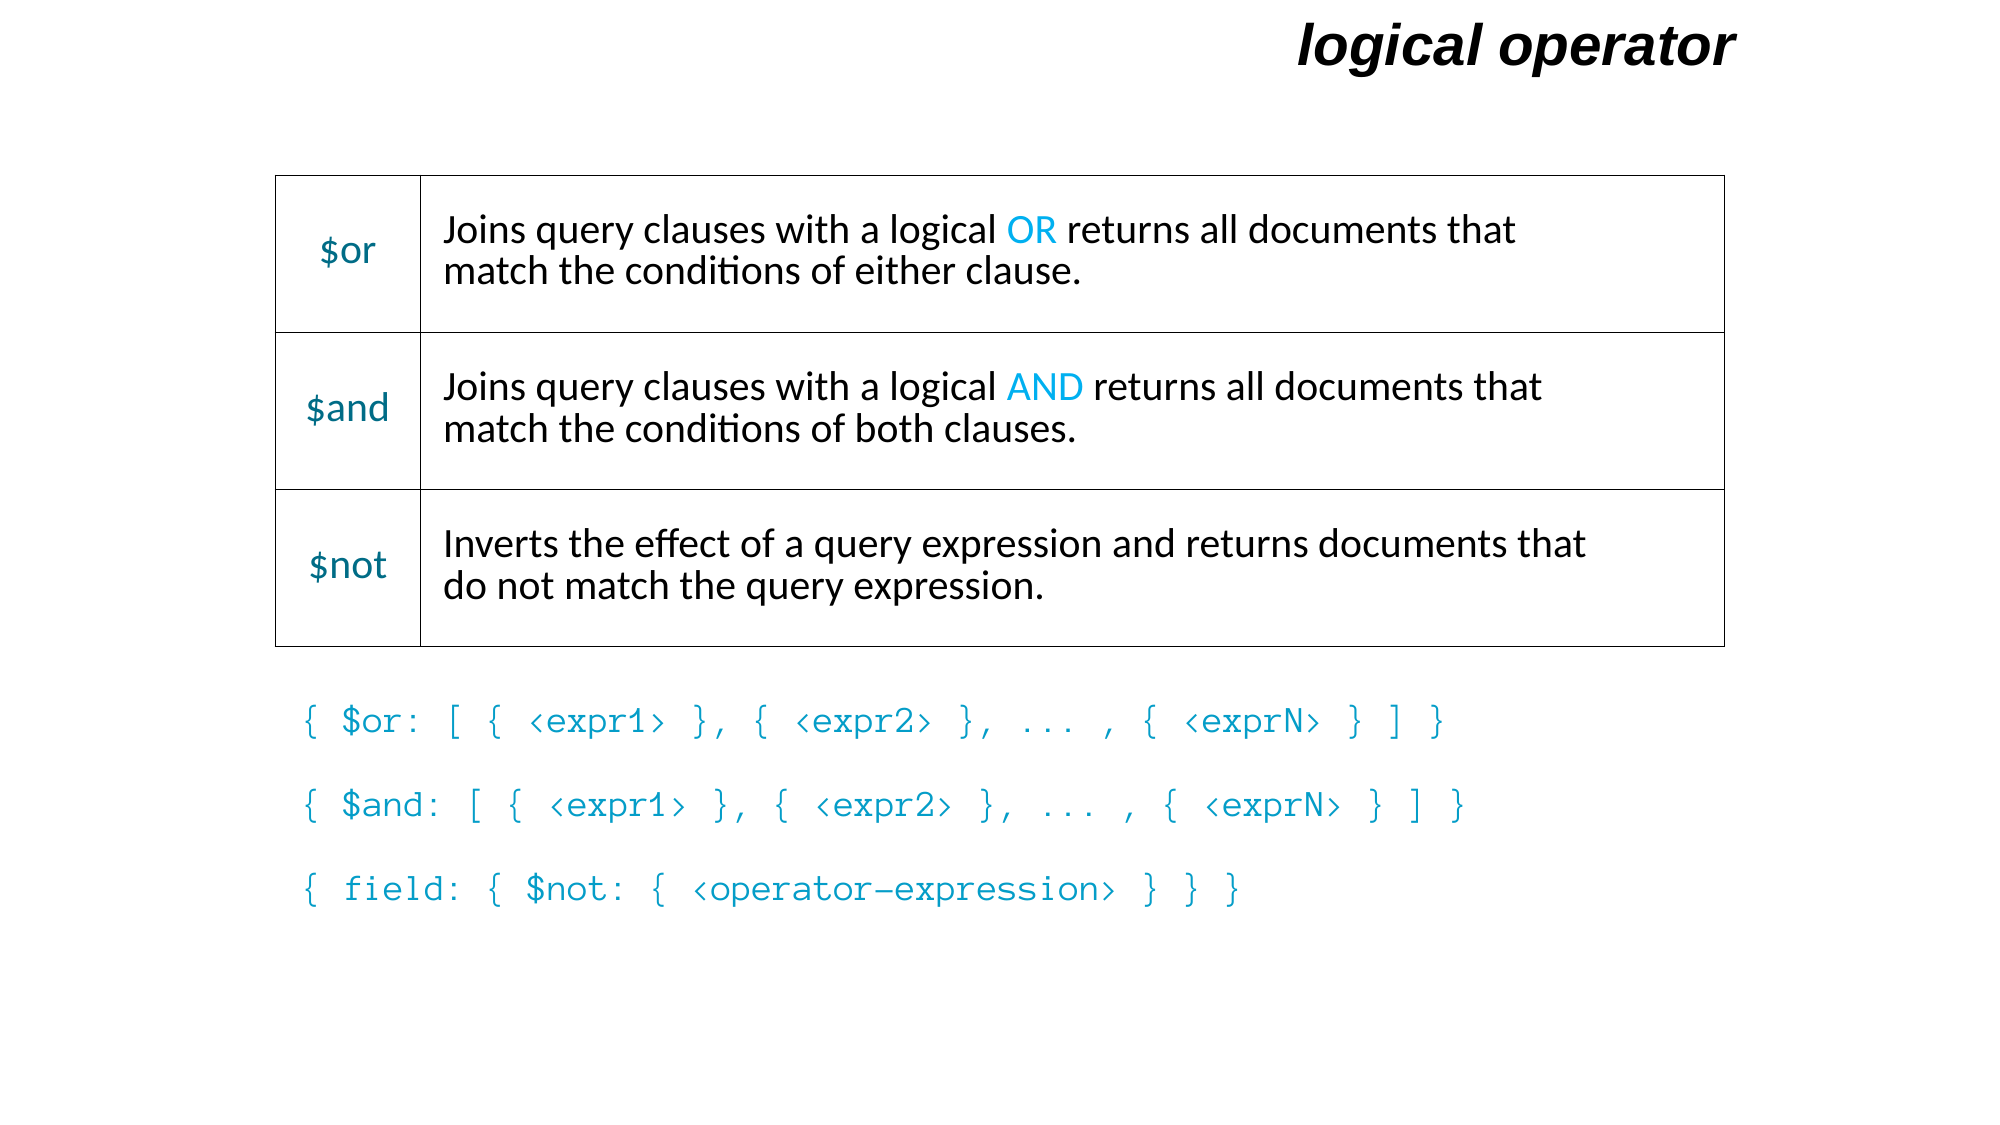

logical operator
| $or | Joins query clauses with a logical OR returns all documents that match the conditions of either clause. |
| --- | --- |
| $and | Joins query clauses with a logical AND returns all documents that match the conditions of both clauses. |
| $not | Inverts the effect of a query expression and returns documents that do not match the query expression. |
{ $or: [ { <expr1> }, { <expr2> }, ... , { <exprN> } ] }
{ $and: [ { <expr1> }, { <expr2> }, ... , { <exprN> } ] }
{ field: { $not: { <operator-expression> } } }